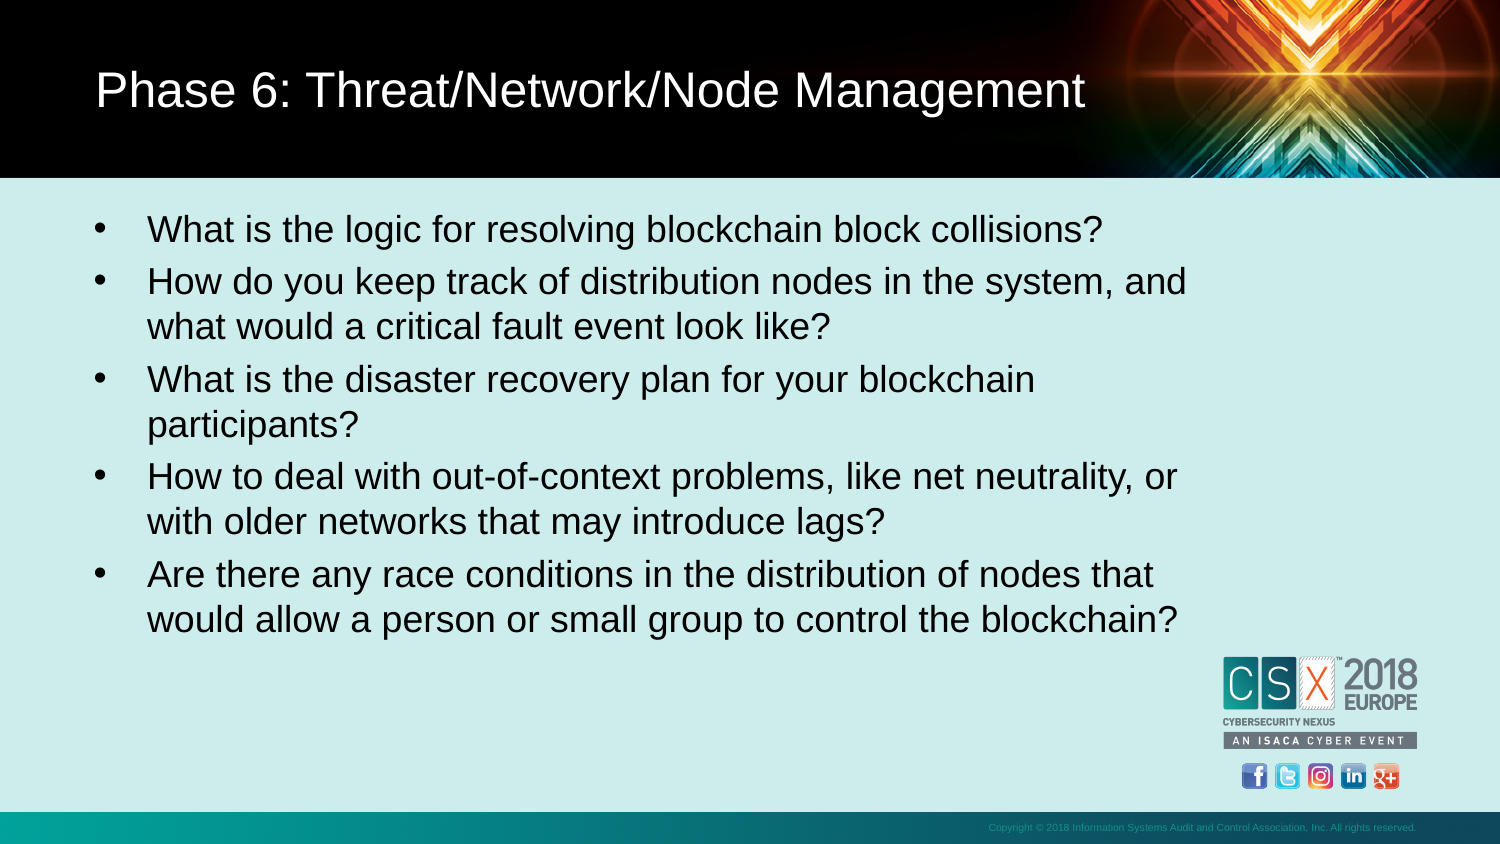

Phase 6: Threat/Network/Node Management
What is the logic for resolving blockchain block collisions?
How do you keep track of distribution nodes in the system, and what would a critical fault event look like?
What is the disaster recovery plan for your blockchain participants?
How to deal with out-of-context problems, like net neutrality, or with older networks that may introduce lags?
Are there any race conditions in the distribution of nodes that would allow a person or small group to control the blockchain?